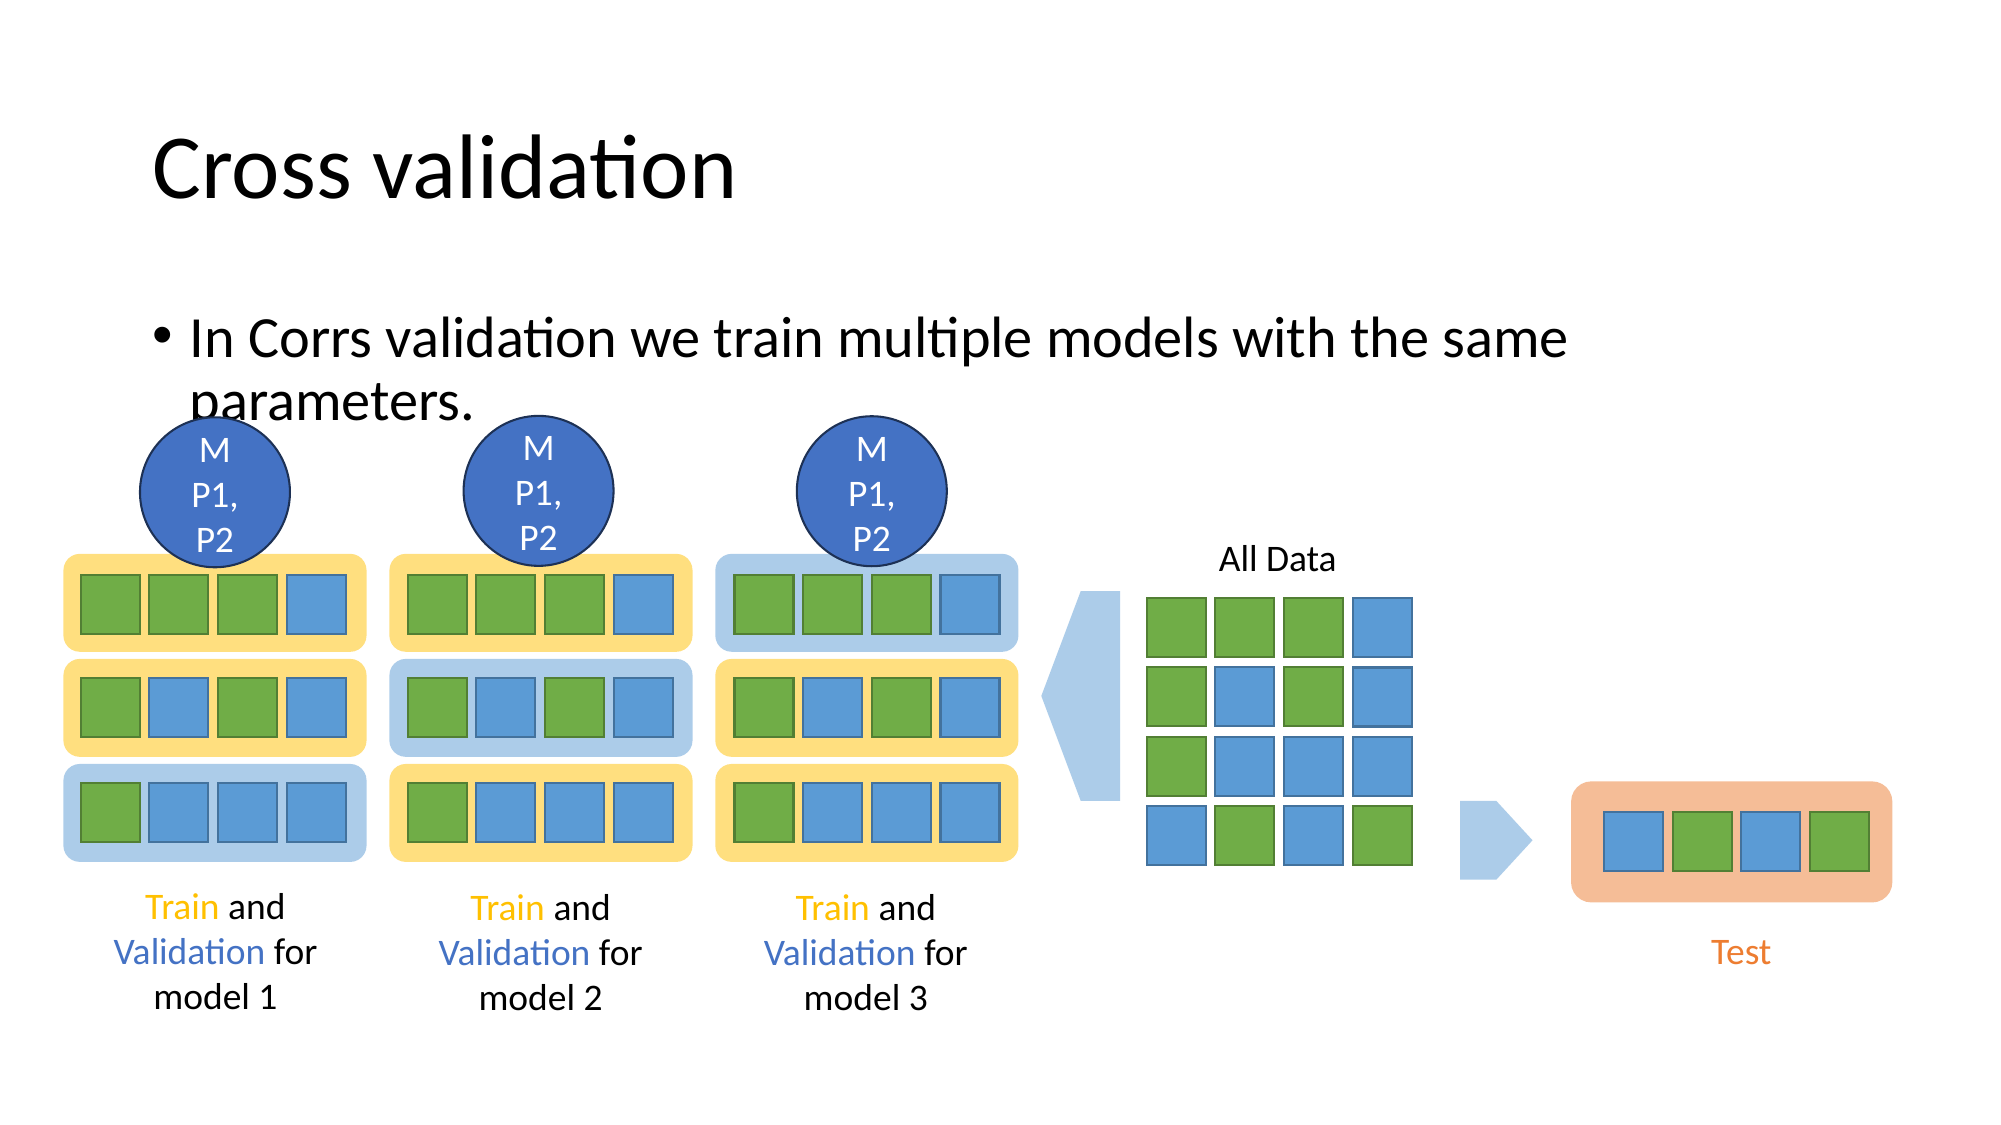

# Cross validation
In Corrs validation we train multiple models with the same parameters.
M
P1, P2
M
P1, P2
M
P1, P2

All Data

Train and Validation for model 1
Train and Validation for model 2
Train and Validation for model 3
Test